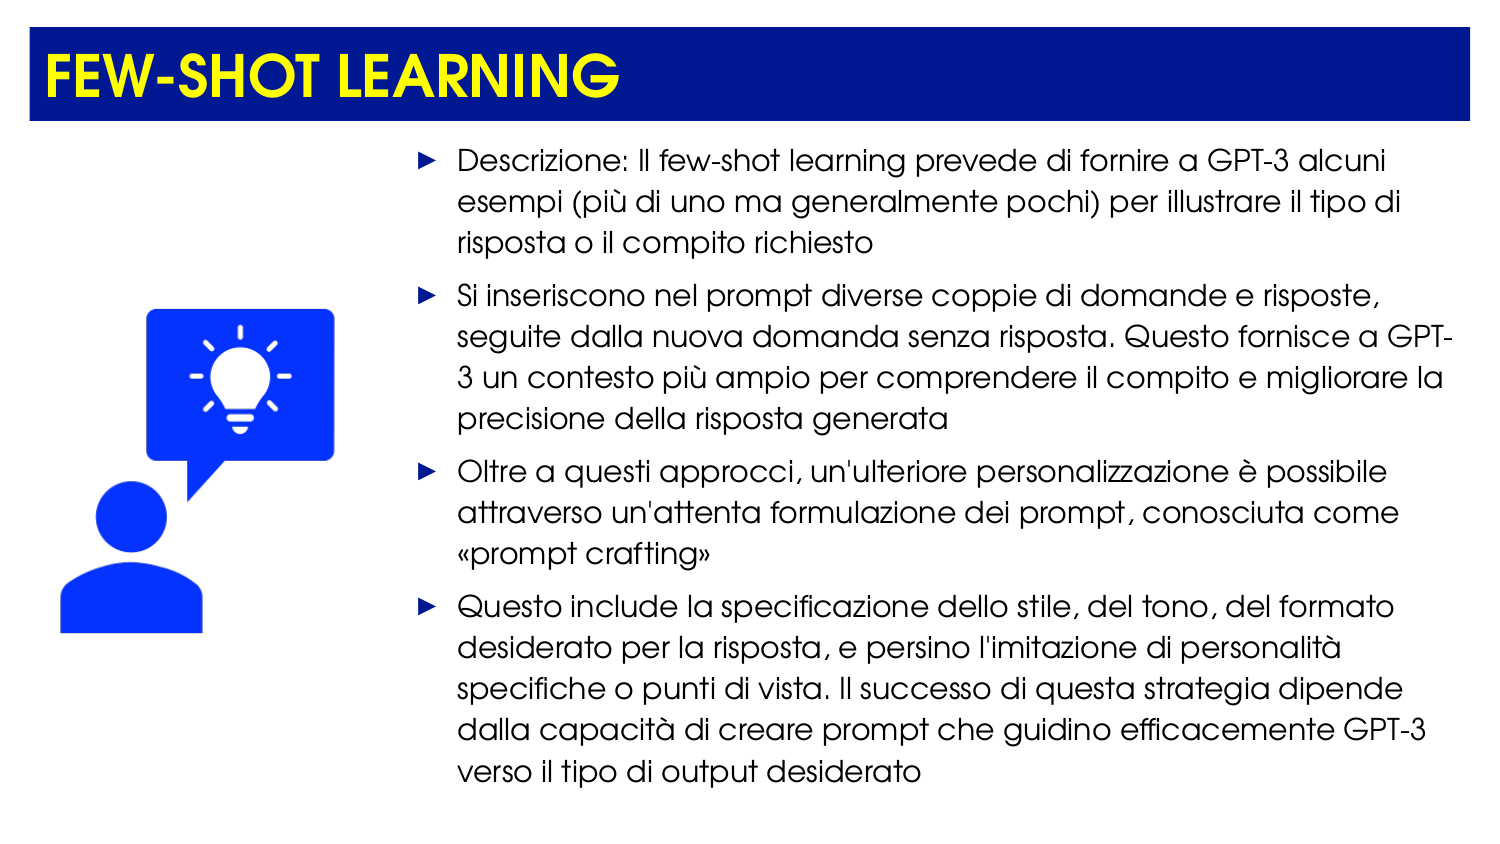

# Few-shot learning
Descrizione: Il few-shot learning prevede di fornire a GPT-3 alcuni esempi (più di uno ma generalmente pochi) per illustrare il tipo di risposta o il compito richiesto
Si inseriscono nel prompt diverse coppie di domande e risposte, seguite dalla nuova domanda senza risposta. Questo fornisce a GPT-3 un contesto più ampio per comprendere il compito e migliorare la precisione della risposta generata
Oltre a questi approcci, un'ulteriore personalizzazione è possibile attraverso un'attenta formulazione dei prompt, conosciuta come «prompt crafting»
Questo include la specificazione dello stile, del tono, del formato desiderato per la risposta, e persino l'imitazione di personalità specifiche o punti di vista. Il successo di questa strategia dipende dalla capacità di creare prompt che guidino efficacemente GPT-3 verso il tipo di output desiderato